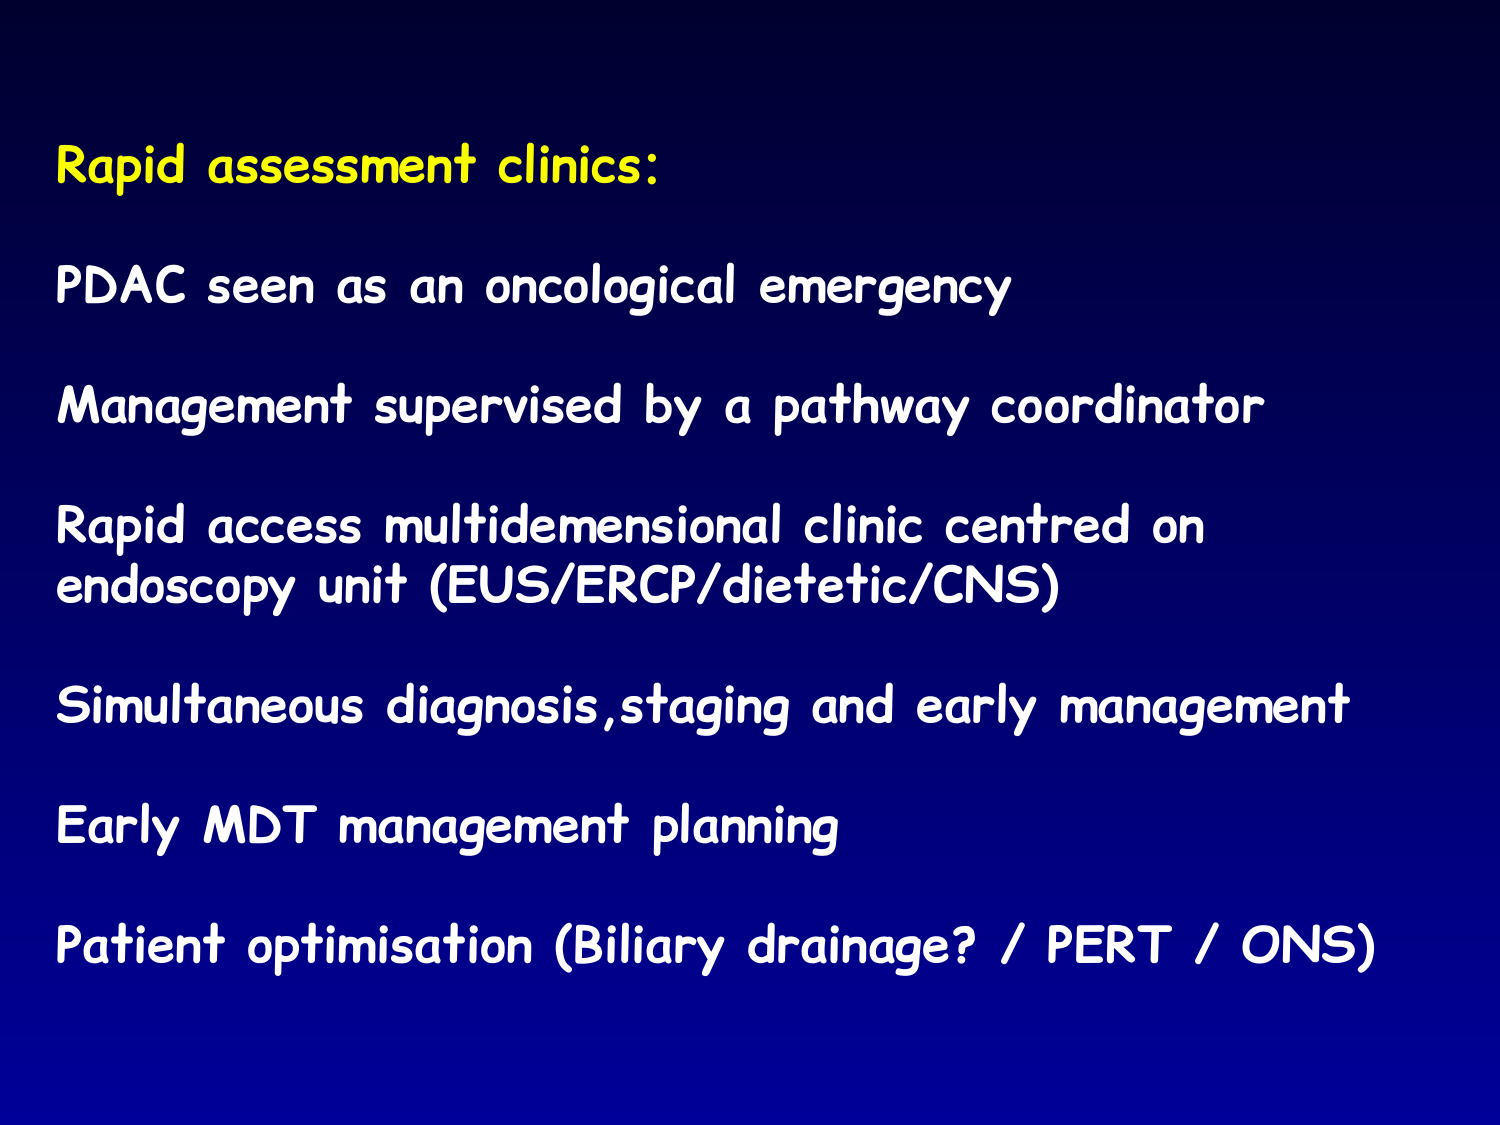

Rapid assessment clinics:

PDAC seen as an oncological emergency

Management supervised by a pathway coordinator

Rapid access multidemensional clinic centred on endoscopy unit (EUS/ERCP/dietetic/CNS)

Simultaneous diagnosis,staging and early management

Early MDT management planning

Patient optimisation (Biliary drainage? / PERT / ONS)